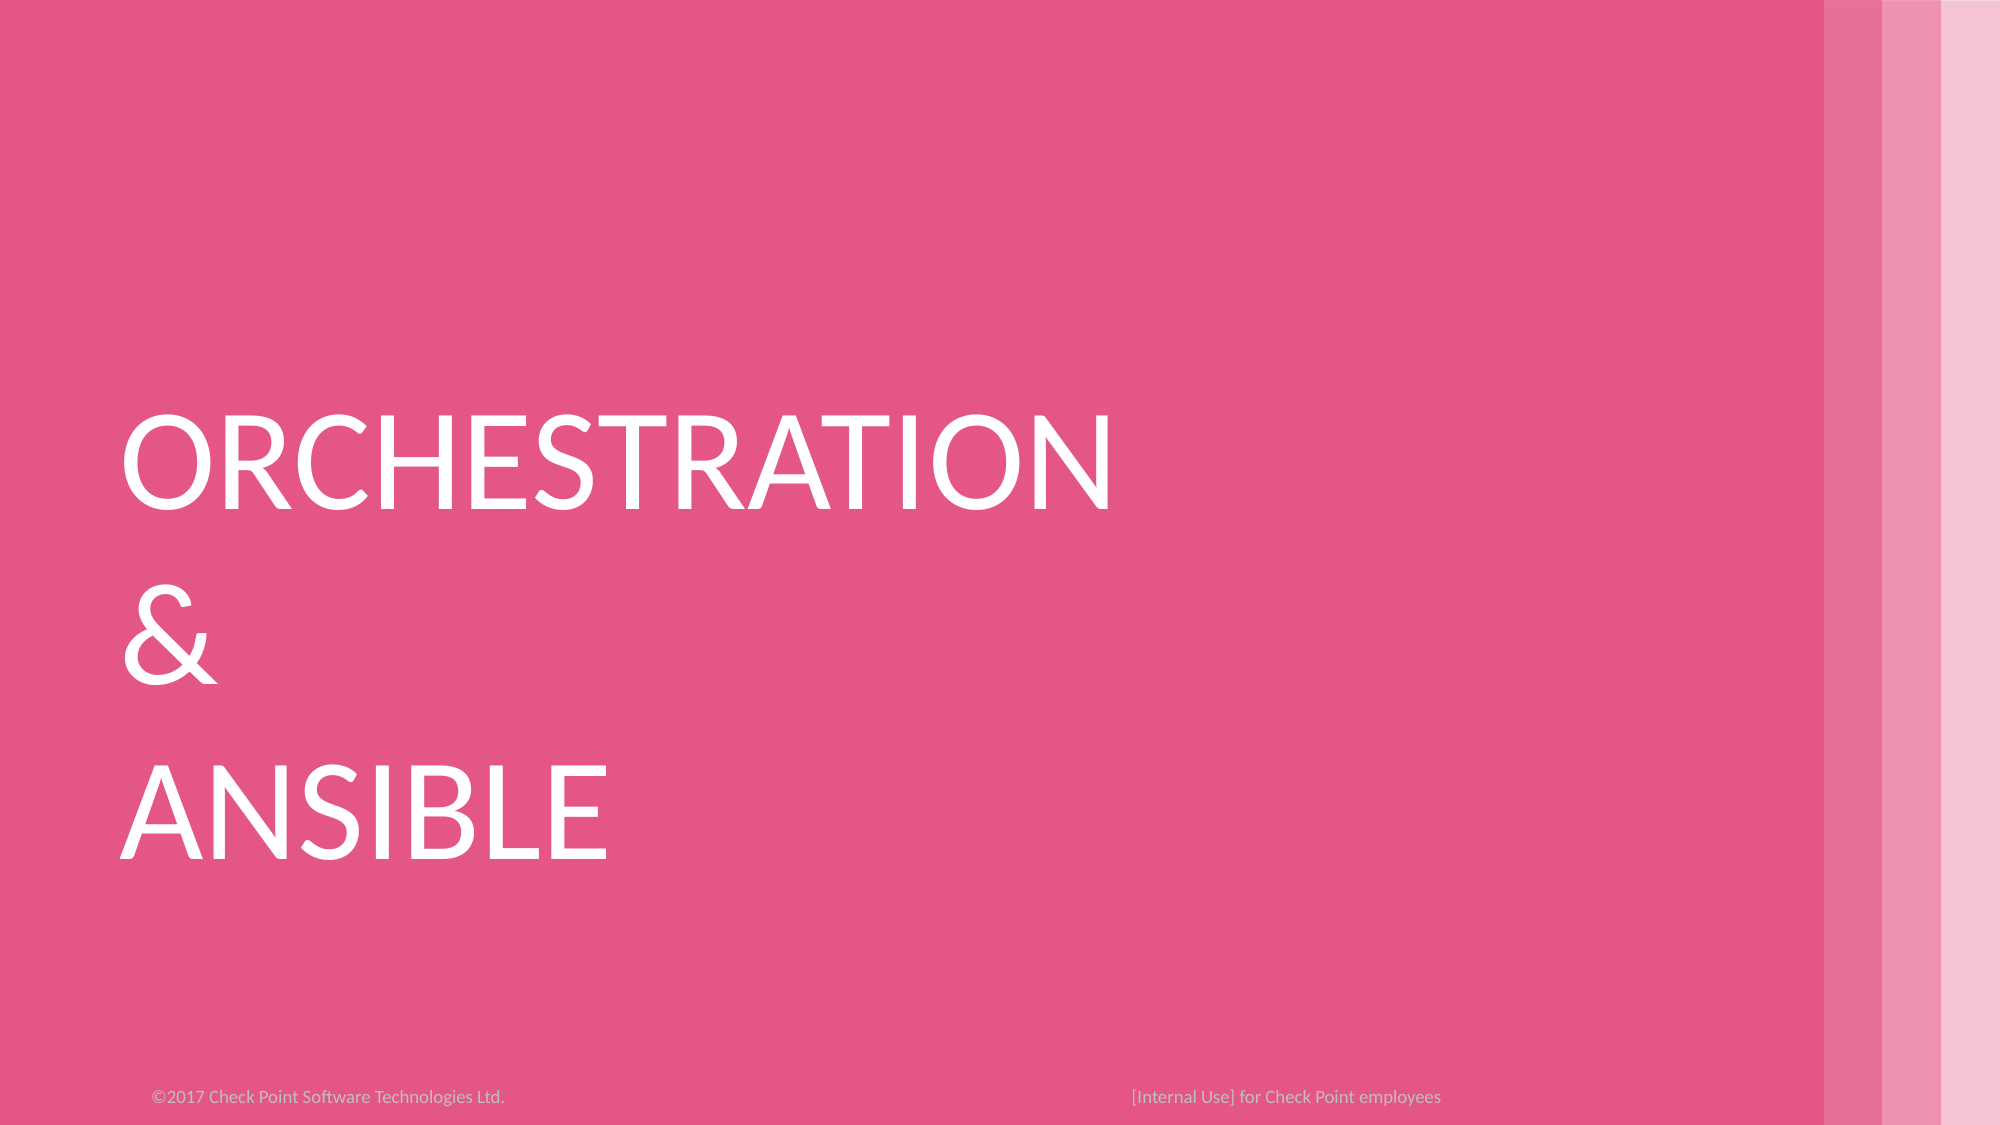

Orchestration
&
Ansible
 [Internal Use] for Check Point employees​